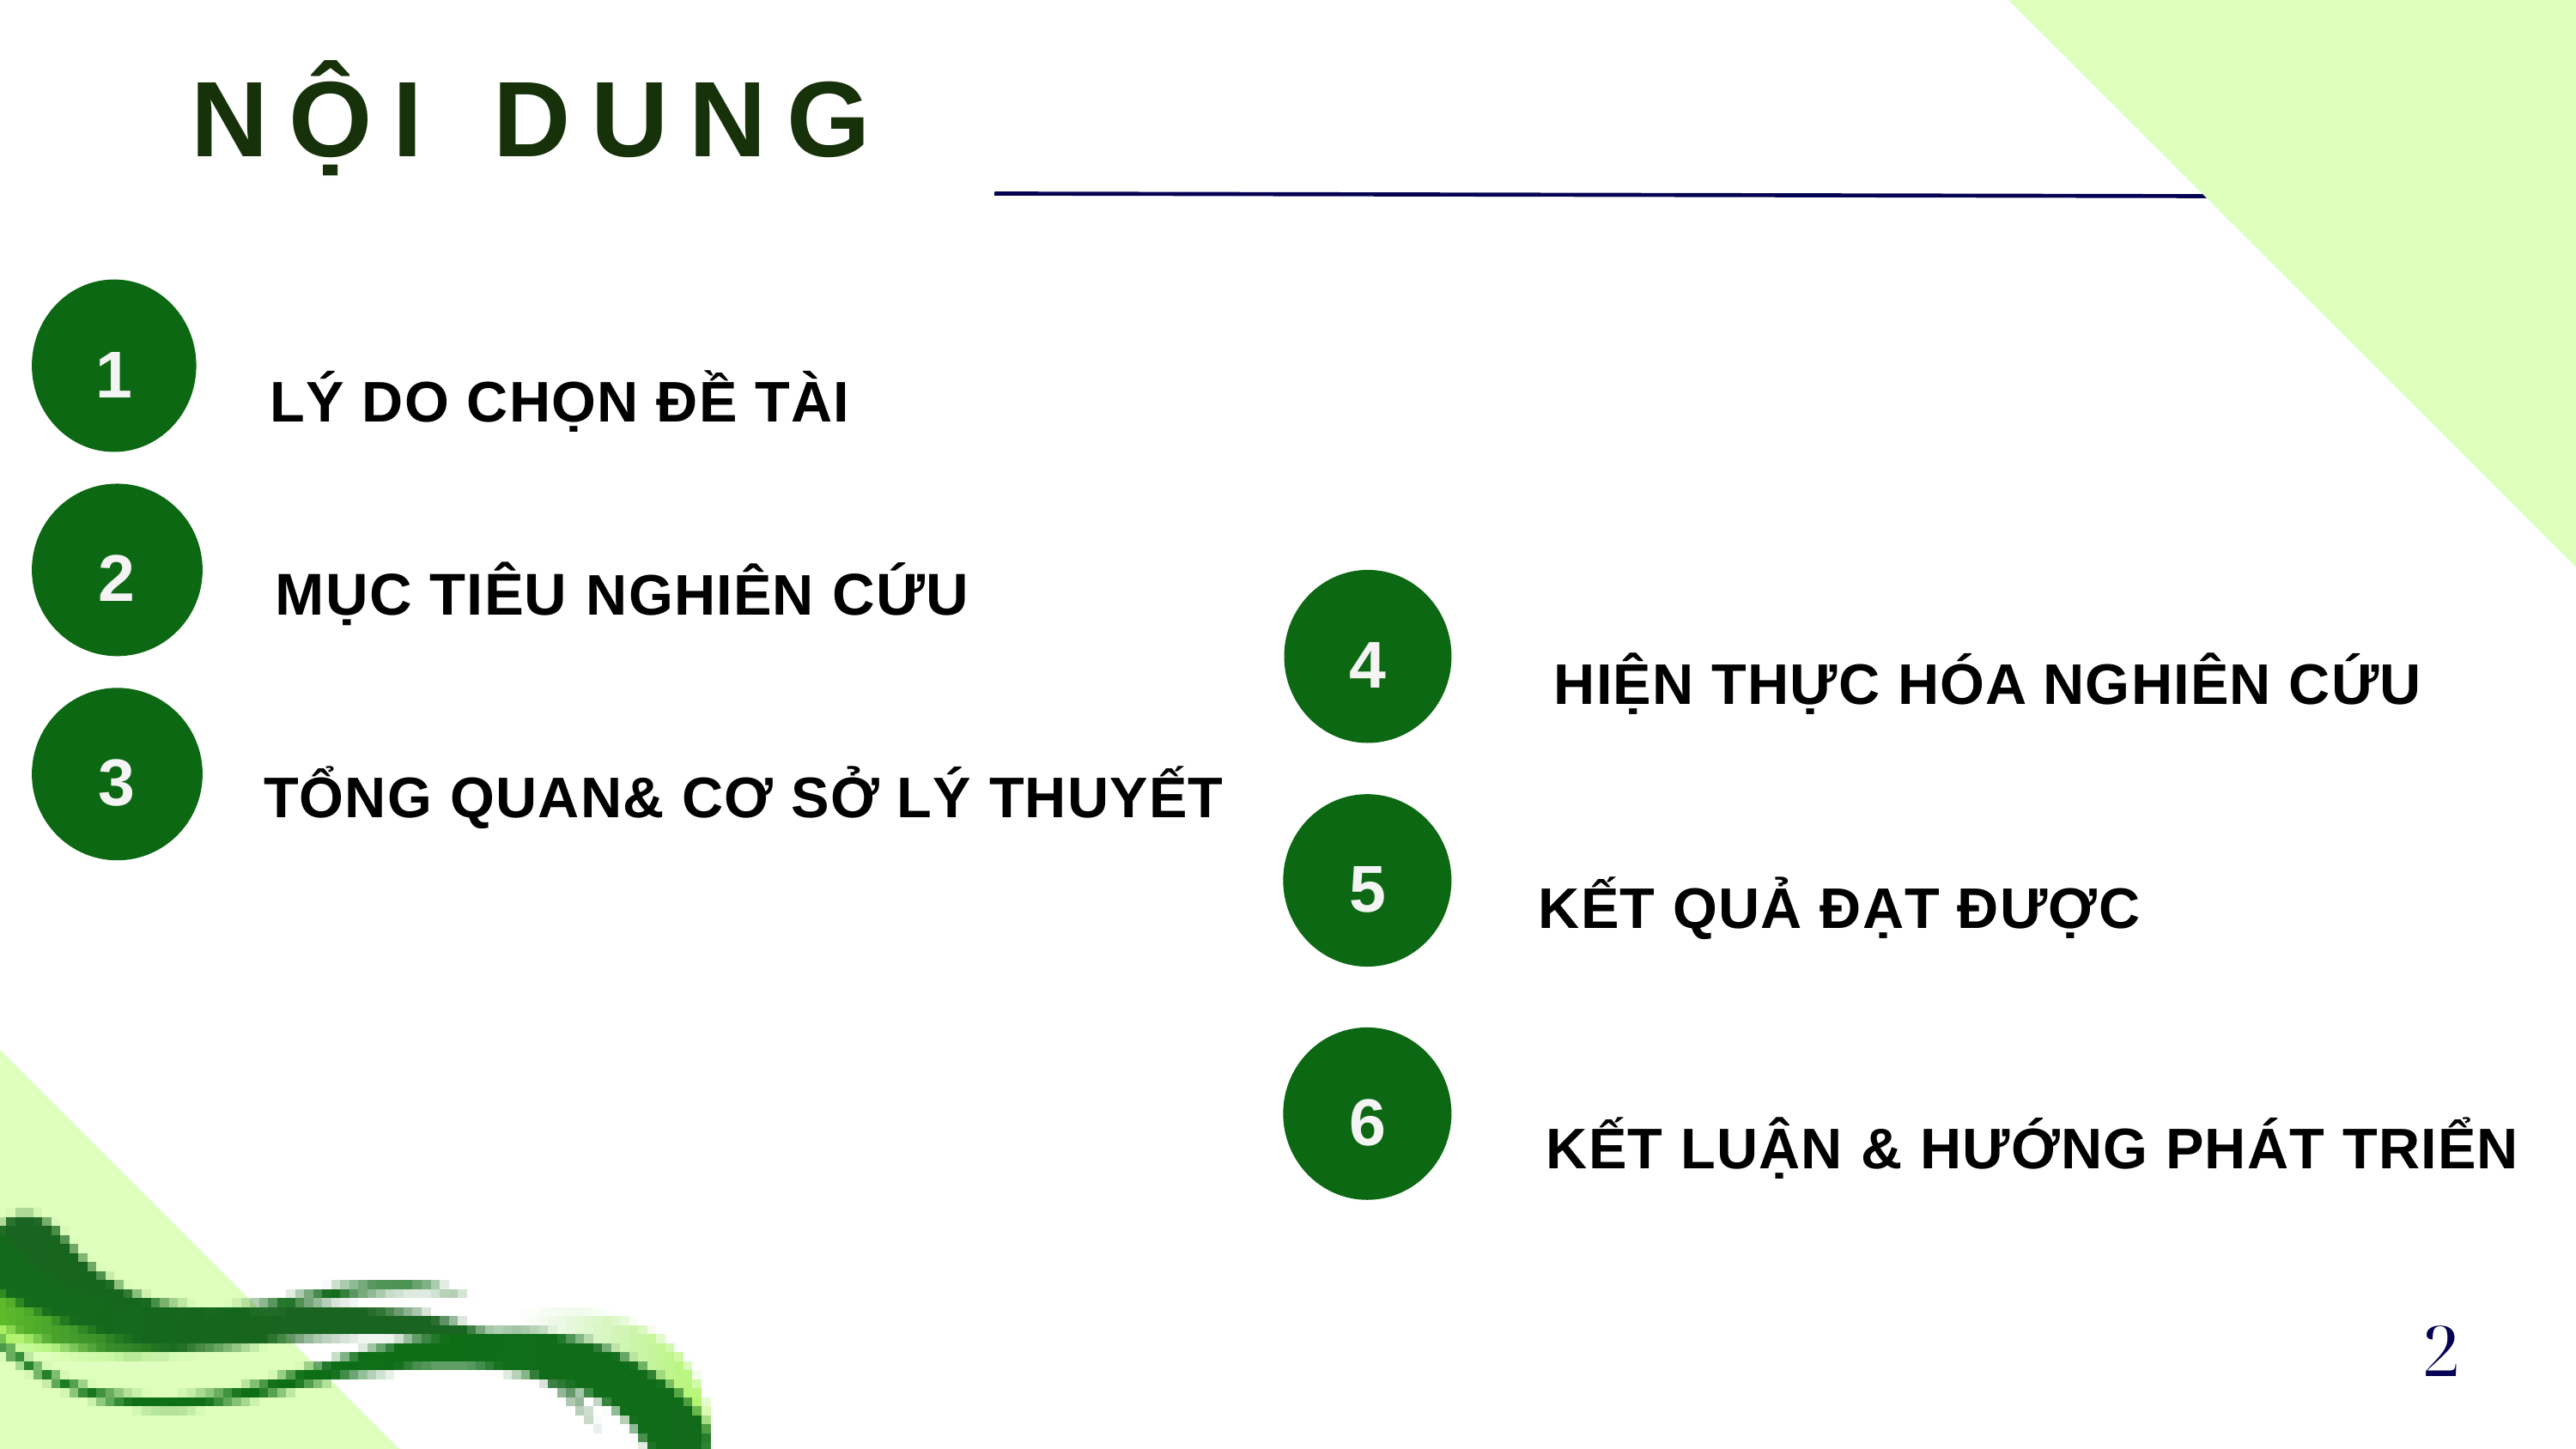

NỘI DUNG

1
LÝ DO CHỌN ĐỀ TÀI

2
MỤC TIÊU NGHIÊN CỨU

4
HIỆN THỰC HÓA NGHIÊN CỨU

3
TỔNG QUAN& CƠ SỞ LÝ THUYẾT

5
KẾT QUẢ ĐẠT ĐƯỢC

6
KẾT LUẬN & HƯỚNG PHÁT TRIỂN

2